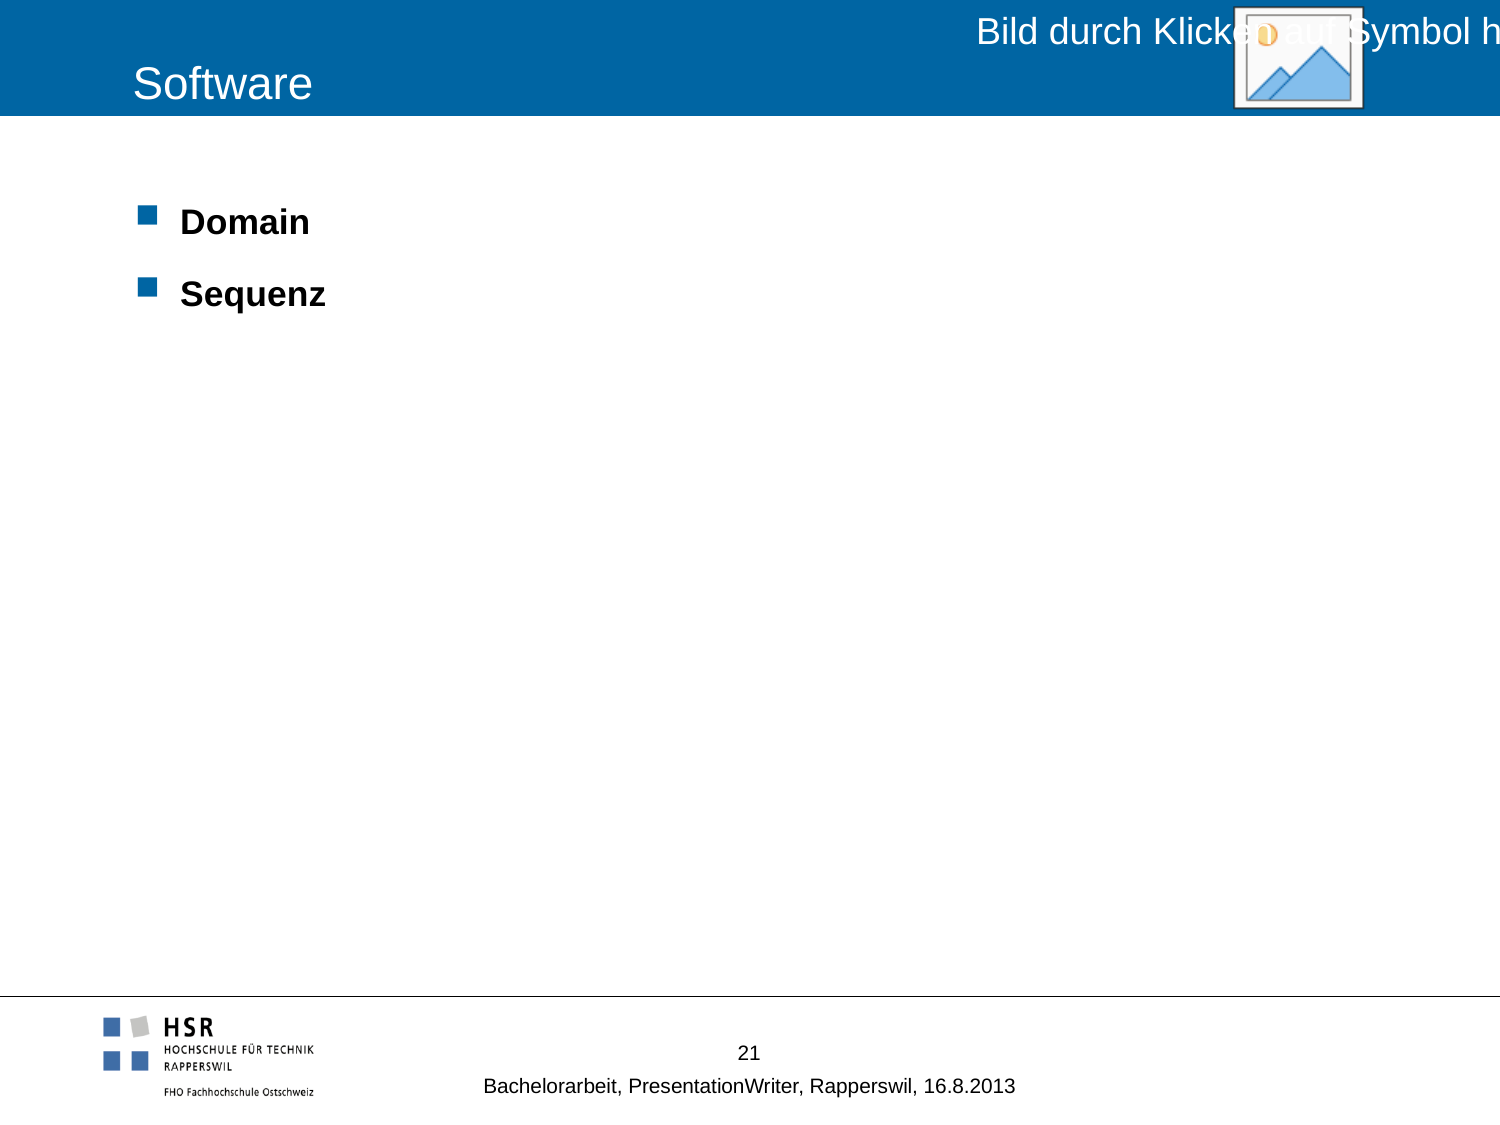

# Software
Domain
Sequenz
21
Bachelorarbeit, PresentationWriter, Rapperswil, 16.8.2013